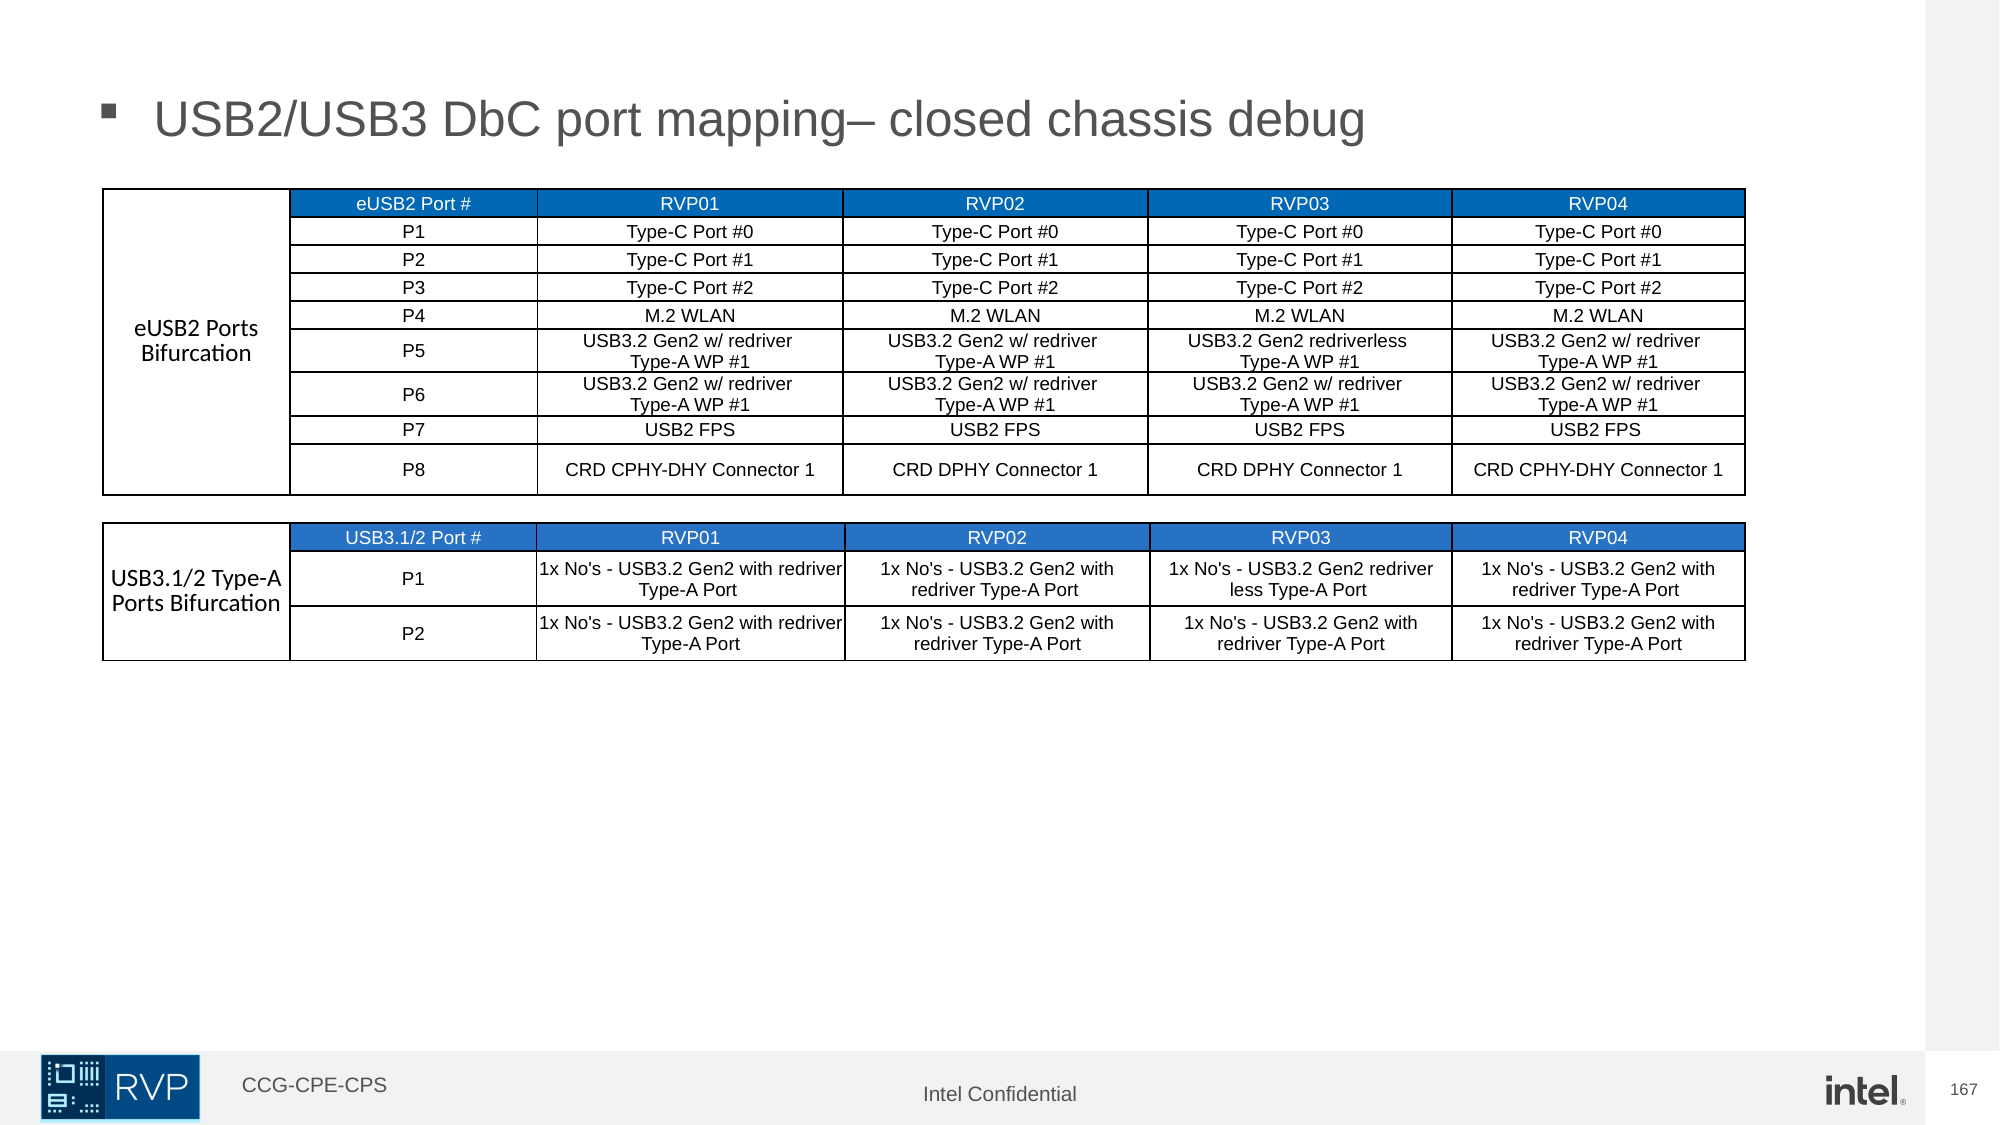

# USB2/USB3 DbC port mapping– closed chassis debug
| eUSB2 Ports Bifurcation | eUSB2 Port # | RVP01 | RVP02 | RVP03 | RVP04 |
| --- | --- | --- | --- | --- | --- |
|  | P1 | Type-C Port #0 | Type-C Port #0 | Type-C Port #0 | Type-C Port #0 |
|  | P2 | Type-C Port #1 | Type-C Port #1 | Type-C Port #1 | Type-C Port #1 |
|  | P3 | Type-C Port #2 | Type-C Port #2 | Type-C Port #2 | Type-C Port #2 |
|  | P4 | M.2 WLAN | M.2 WLAN | M.2 WLAN | M.2 WLAN |
|  | P5 | USB3.2 Gen2 w/ redriver Type-A WP #1 | USB3.2 Gen2 w/ redriver Type-A WP #1 | USB3.2 Gen2 redriverless Type-A WP #1 | USB3.2 Gen2 w/ redriver Type-A WP #1 |
|  | P6 | USB3.2 Gen2 w/ redriver Type-A WP #1 | USB3.2 Gen2 w/ redriver Type-A WP #1 | USB3.2 Gen2 w/ redriver Type-A WP #1 | USB3.2 Gen2 w/ redriver Type-A WP #1 |
|  | P7 | USB2 FPS | USB2 FPS | USB2 FPS | USB2 FPS |
|  | P8 | CRD CPHY-DHY Connector 1 | CRD DPHY Connector 1 | CRD DPHY Connector 1 | CRD CPHY-DHY Connector 1 |
| USB3.1/2 Type-A Ports Bifurcation | USB3.1/2 Port # | RVP01 | RVP02 | RVP03 | RVP04 |
| --- | --- | --- | --- | --- | --- |
|  | P1 | 1x No's - USB3.2 Gen2 with redriver Type-A Port | 1x No's - USB3.2 Gen2 with redriver Type-A Port | 1x No's - USB3.2 Gen2 redriver less Type-A Port | 1x No's - USB3.2 Gen2 with redriver Type-A Port |
|  | P2 | 1x No's - USB3.2 Gen2 with redriver Type-A Port | 1x No's - USB3.2 Gen2 with redriver Type-A Port | 1x No's - USB3.2 Gen2 with redriver Type-A Port | 1x No's - USB3.2 Gen2 with redriver Type-A Port |